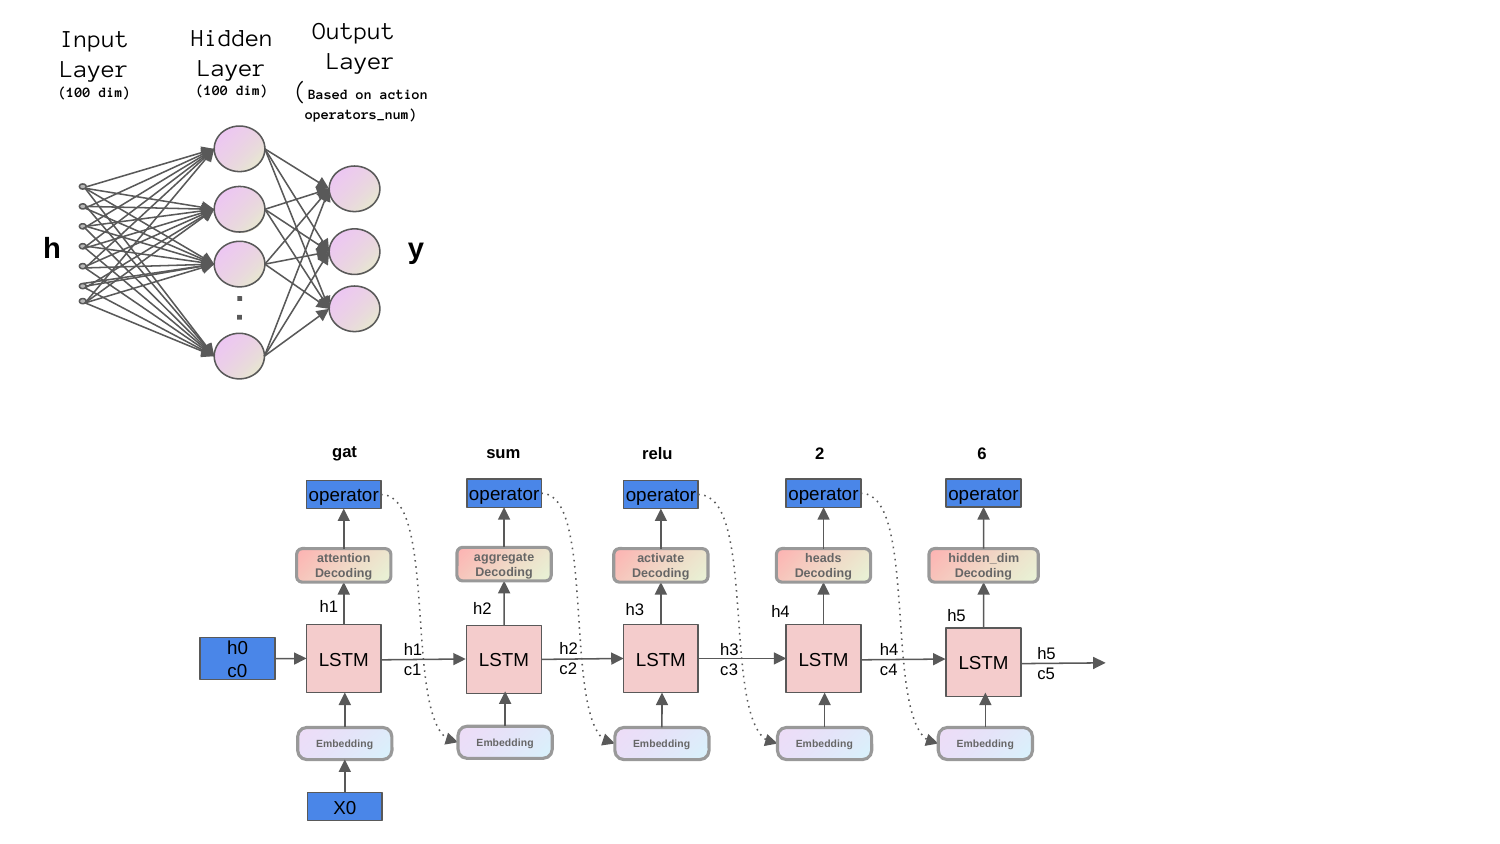

Output
Layer
(Based on action operators_num)
Hidden Layer
(100 dim)
Input Layer
(100 dim)

h
y

gat
sum
relu
2
6
operator
operator
operator
operator
operator
aggregate
Decoding
attention
Decoding
activate
Decoding
heads
Decoding
hidden_dim
Decoding
h1
h2
h3
h4
h5
h2
c2
h1
c1
h3
c3
h4
c4

LSTM
LSTM
LSTM
LSTM
h5
c5
LSTM
h0
c0
Embedding
Embedding
Embedding
Embedding
Embedding
X0
3x3 conv
3x3 conv
3x3 conv
add
add
add
3x3 conv
3x3 conv
5x5 conv
3x3 avg
LSTM
LSTM
LSTM
LSTM
Embedding
Embedding
Embedding
Embedding